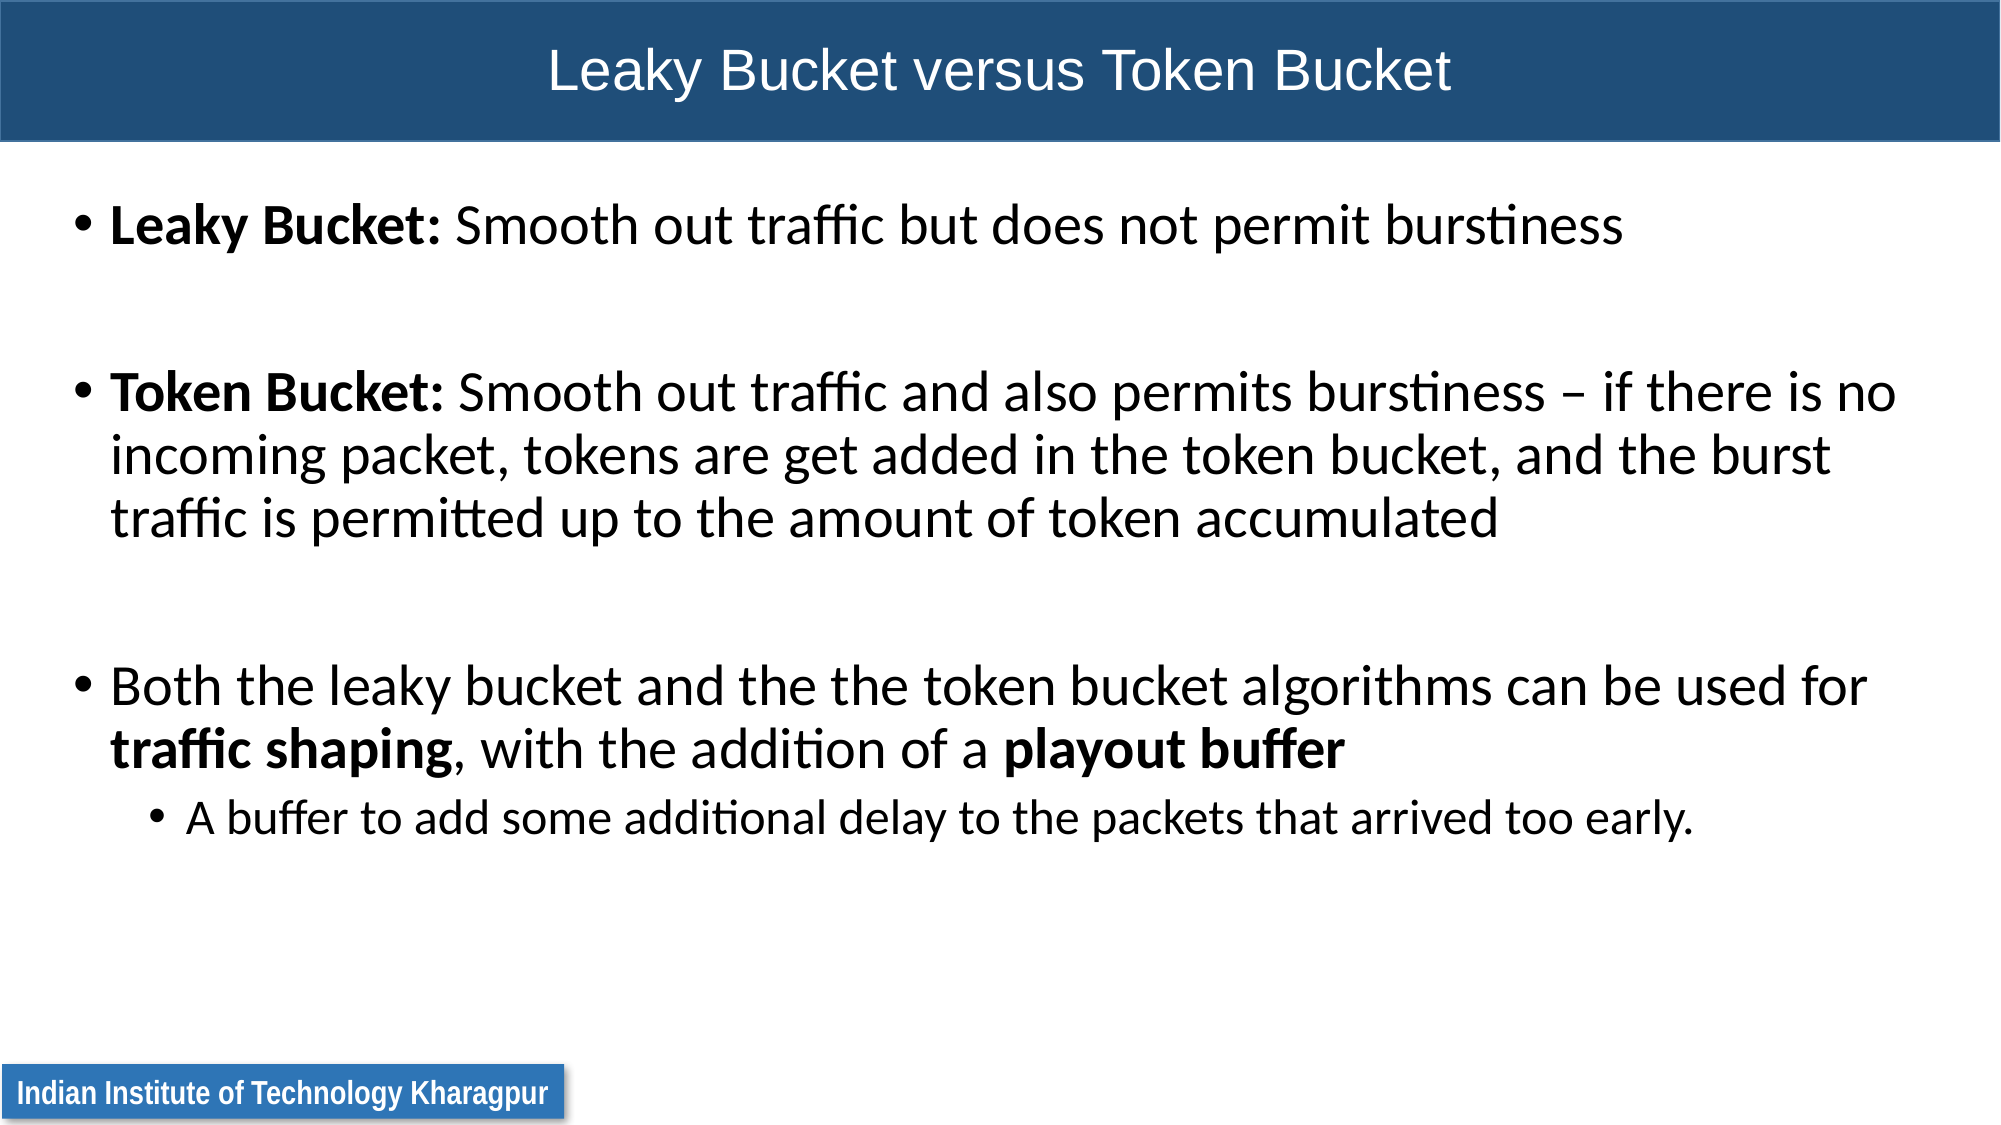

# Leaky Bucket versus Token Bucket
Leaky Bucket: Smooth out traffic but does not permit burstiness

Token Bucket: Smooth out traffic and also permits burstiness – if there is no incoming packet, tokens are get added in the token bucket, and the burst traffic is permitted up to the amount of token accumulated

Both the leaky bucket and the the token bucket algorithms can be used for traffic shaping, with the addition of a playout buffer
A buffer to add some additional delay to the packets that arrived too early.